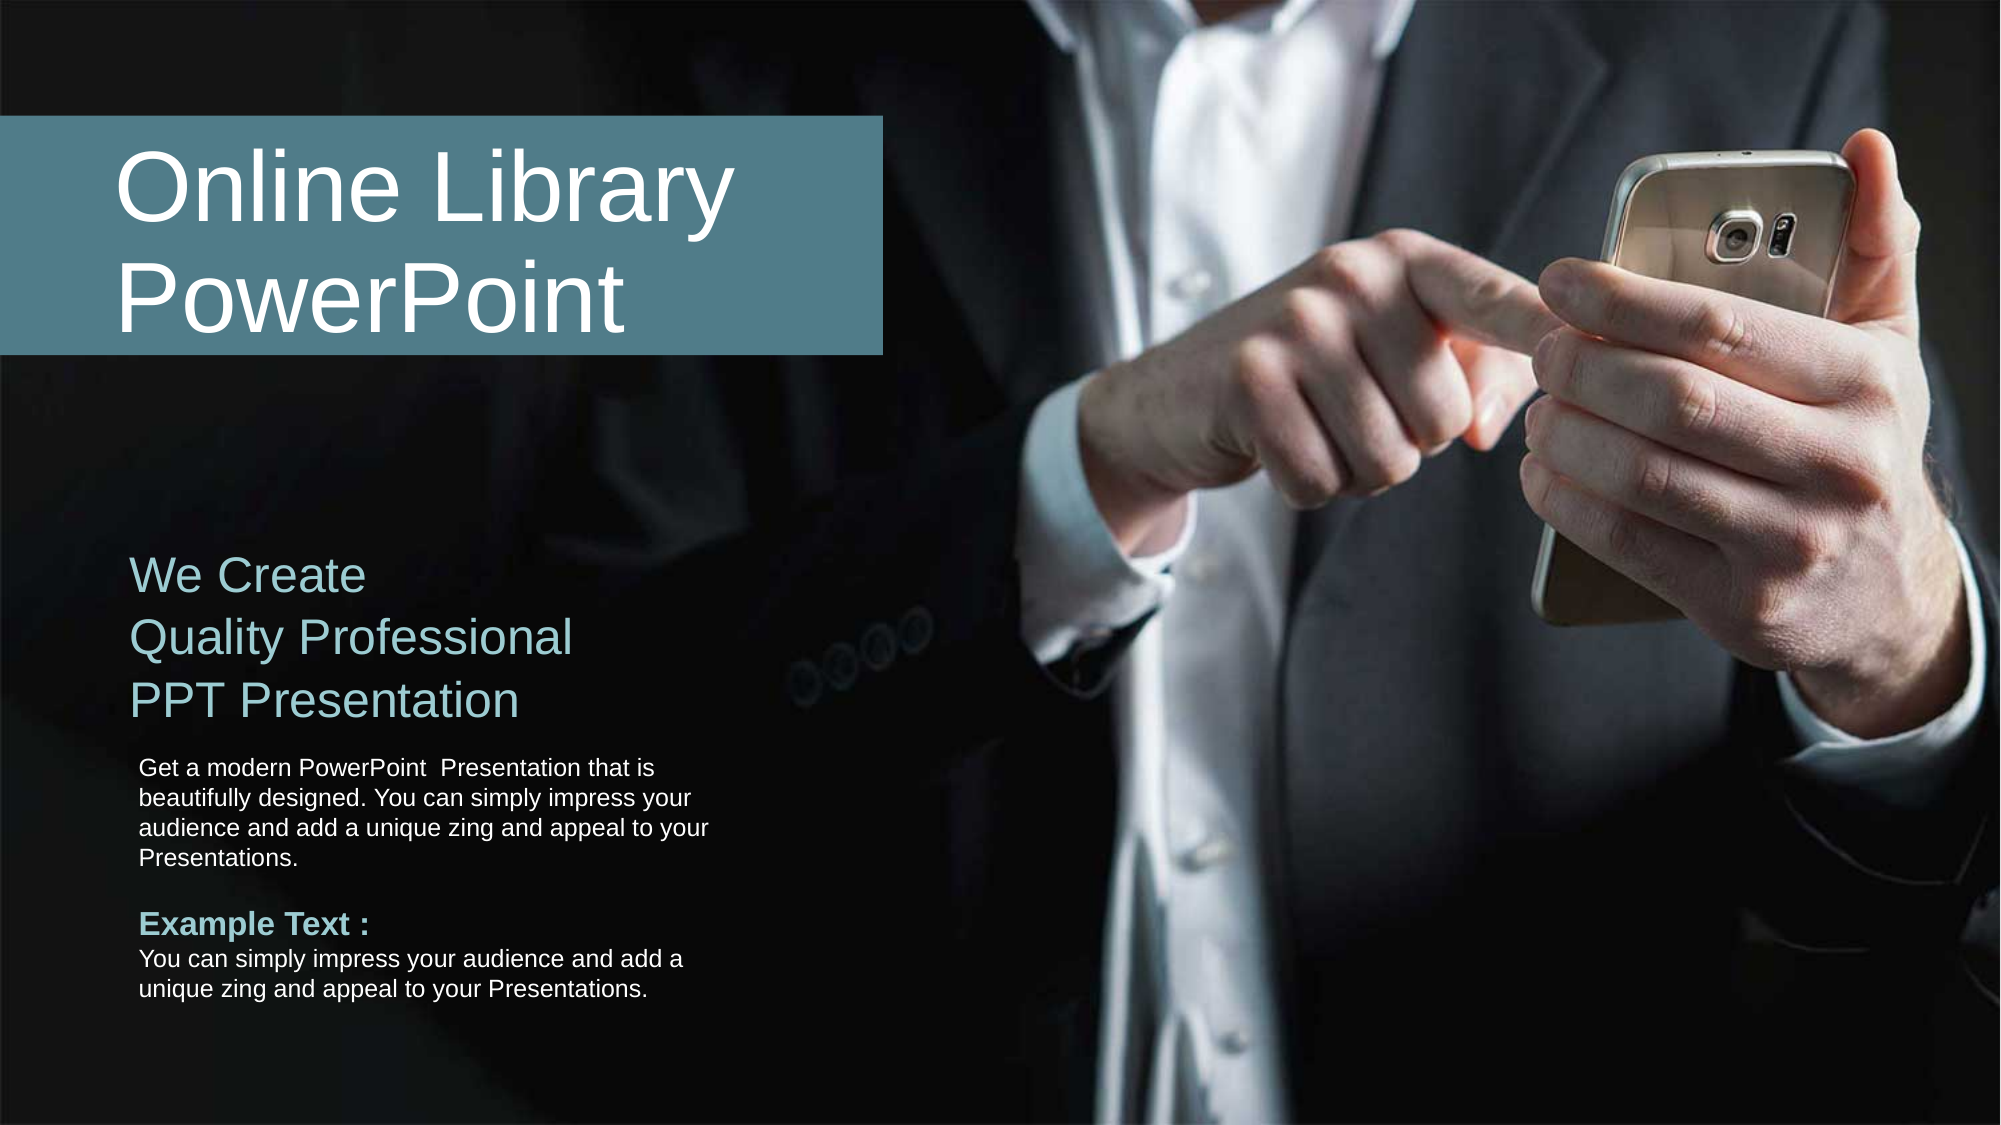

Online Library

PowerPoint
We Create
Quality Professional
PPT Presentation
Get a modern PowerPoint  Presentation that is beautifully designed. You can simply impress your audience and add a unique zing and appeal to your Presentations.
Example Text :
You can simply impress your audience and add a unique zing and appeal to your Presentations.